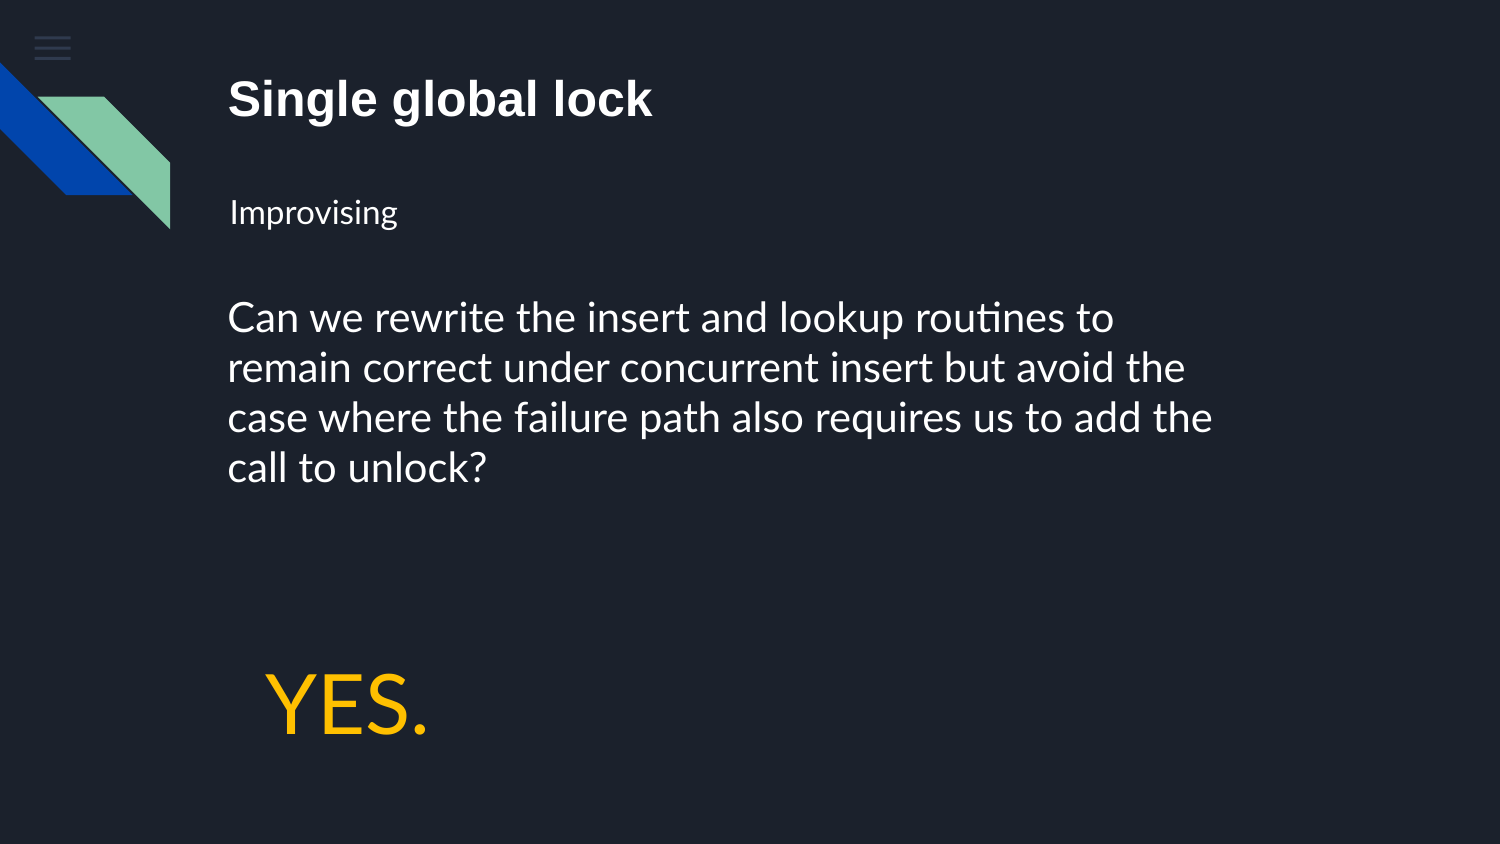

# Single global lock
Improvising
Can we rewrite the insert and lookup routines to remain correct under concurrent insert but avoid the case where the failure path also requires us to add the call to unlock?
YES.